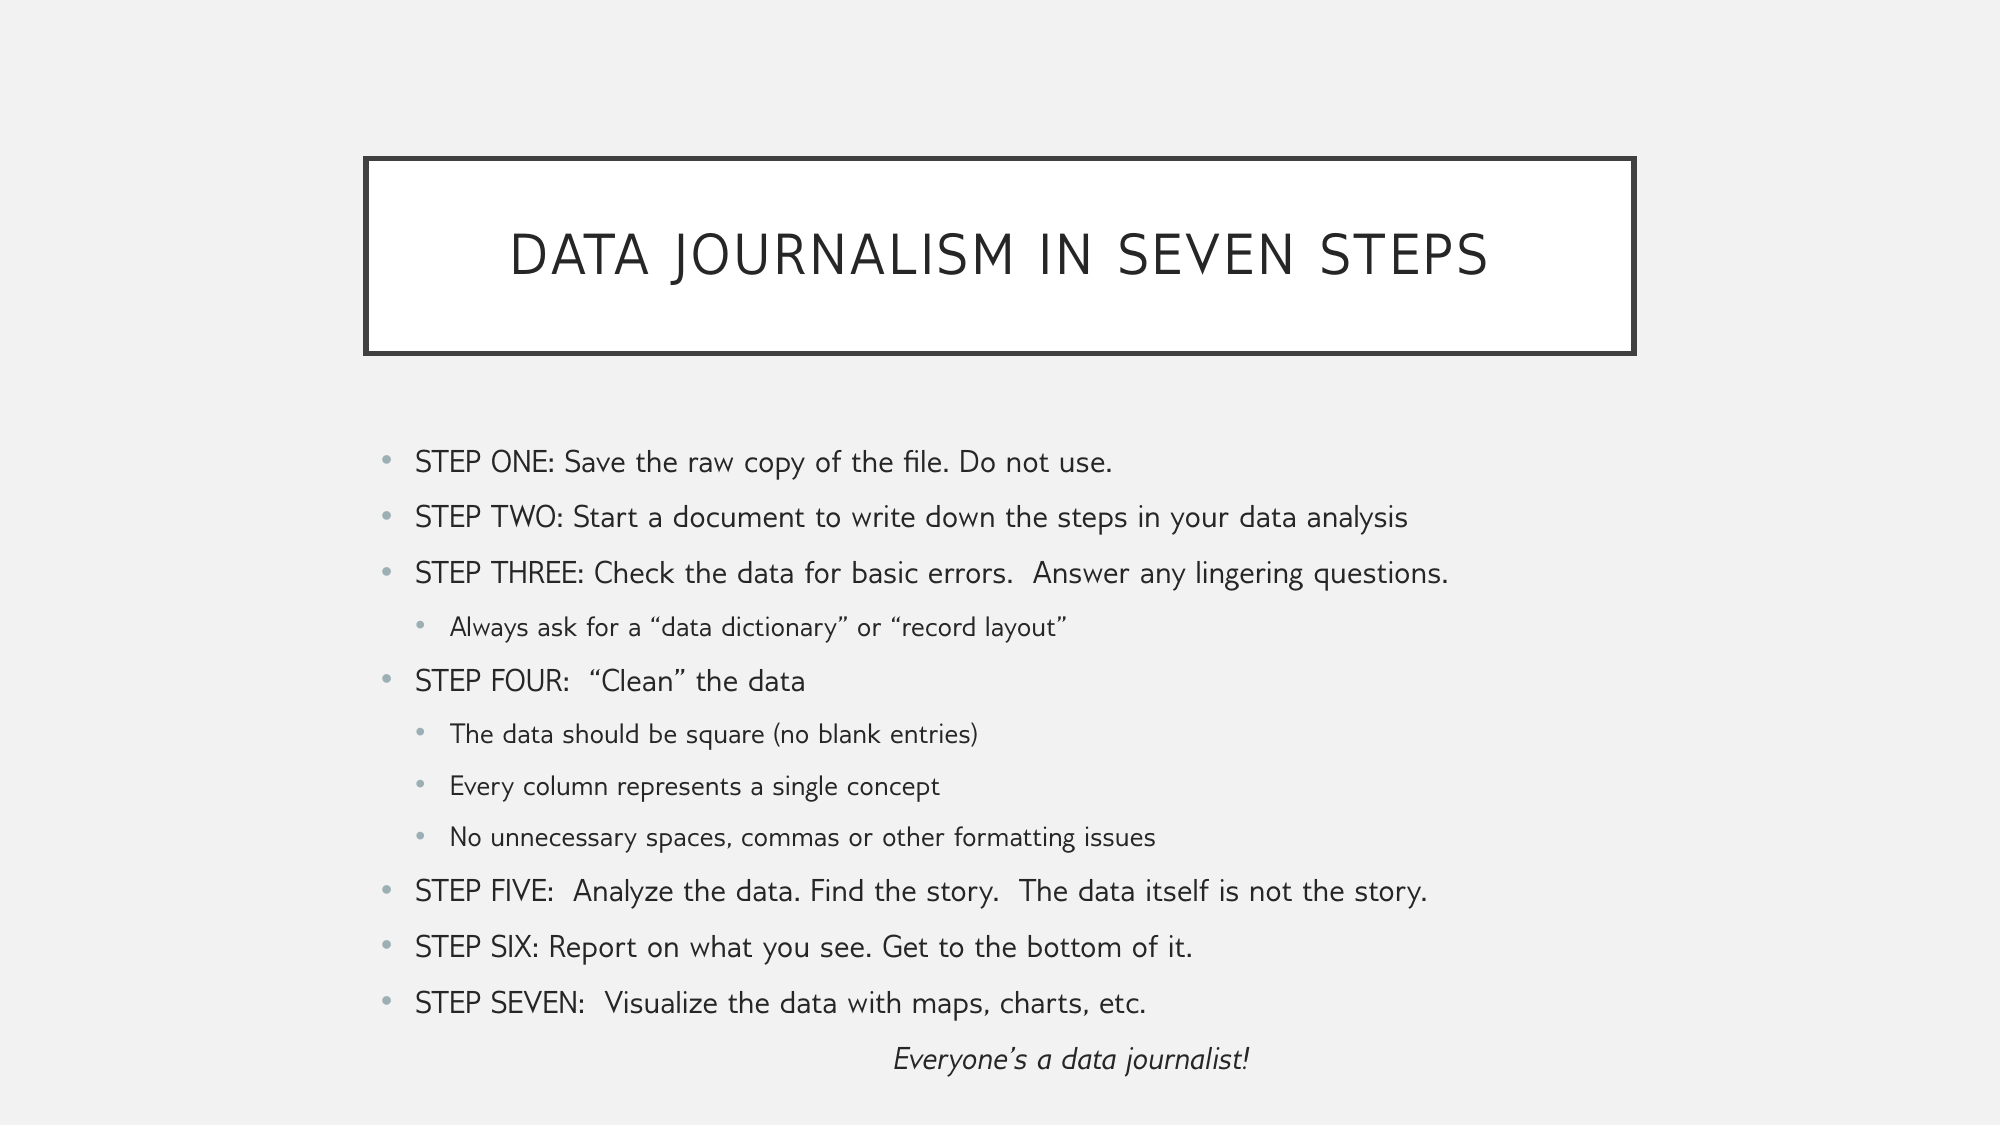

# Data journalism in seven steps
STEP ONE: Save the raw copy of the file. Do not use.
STEP TWO: Start a document to write down the steps in your data analysis
STEP THREE: Check the data for basic errors.  Answer any lingering questions.
Always ask for a “data dictionary” or “record layout”
STEP FOUR:  “Clean” the data
The data should be square (no blank entries)
Every column represents a single concept
No unnecessary spaces, commas or other formatting issues
STEP FIVE:  Analyze the data. Find the story.  The data itself is not the story.
STEP SIX: Report on what you see. Get to the bottom of it.
STEP SEVEN:  Visualize the data with maps, charts, etc.
Everyone’s a data journalist!